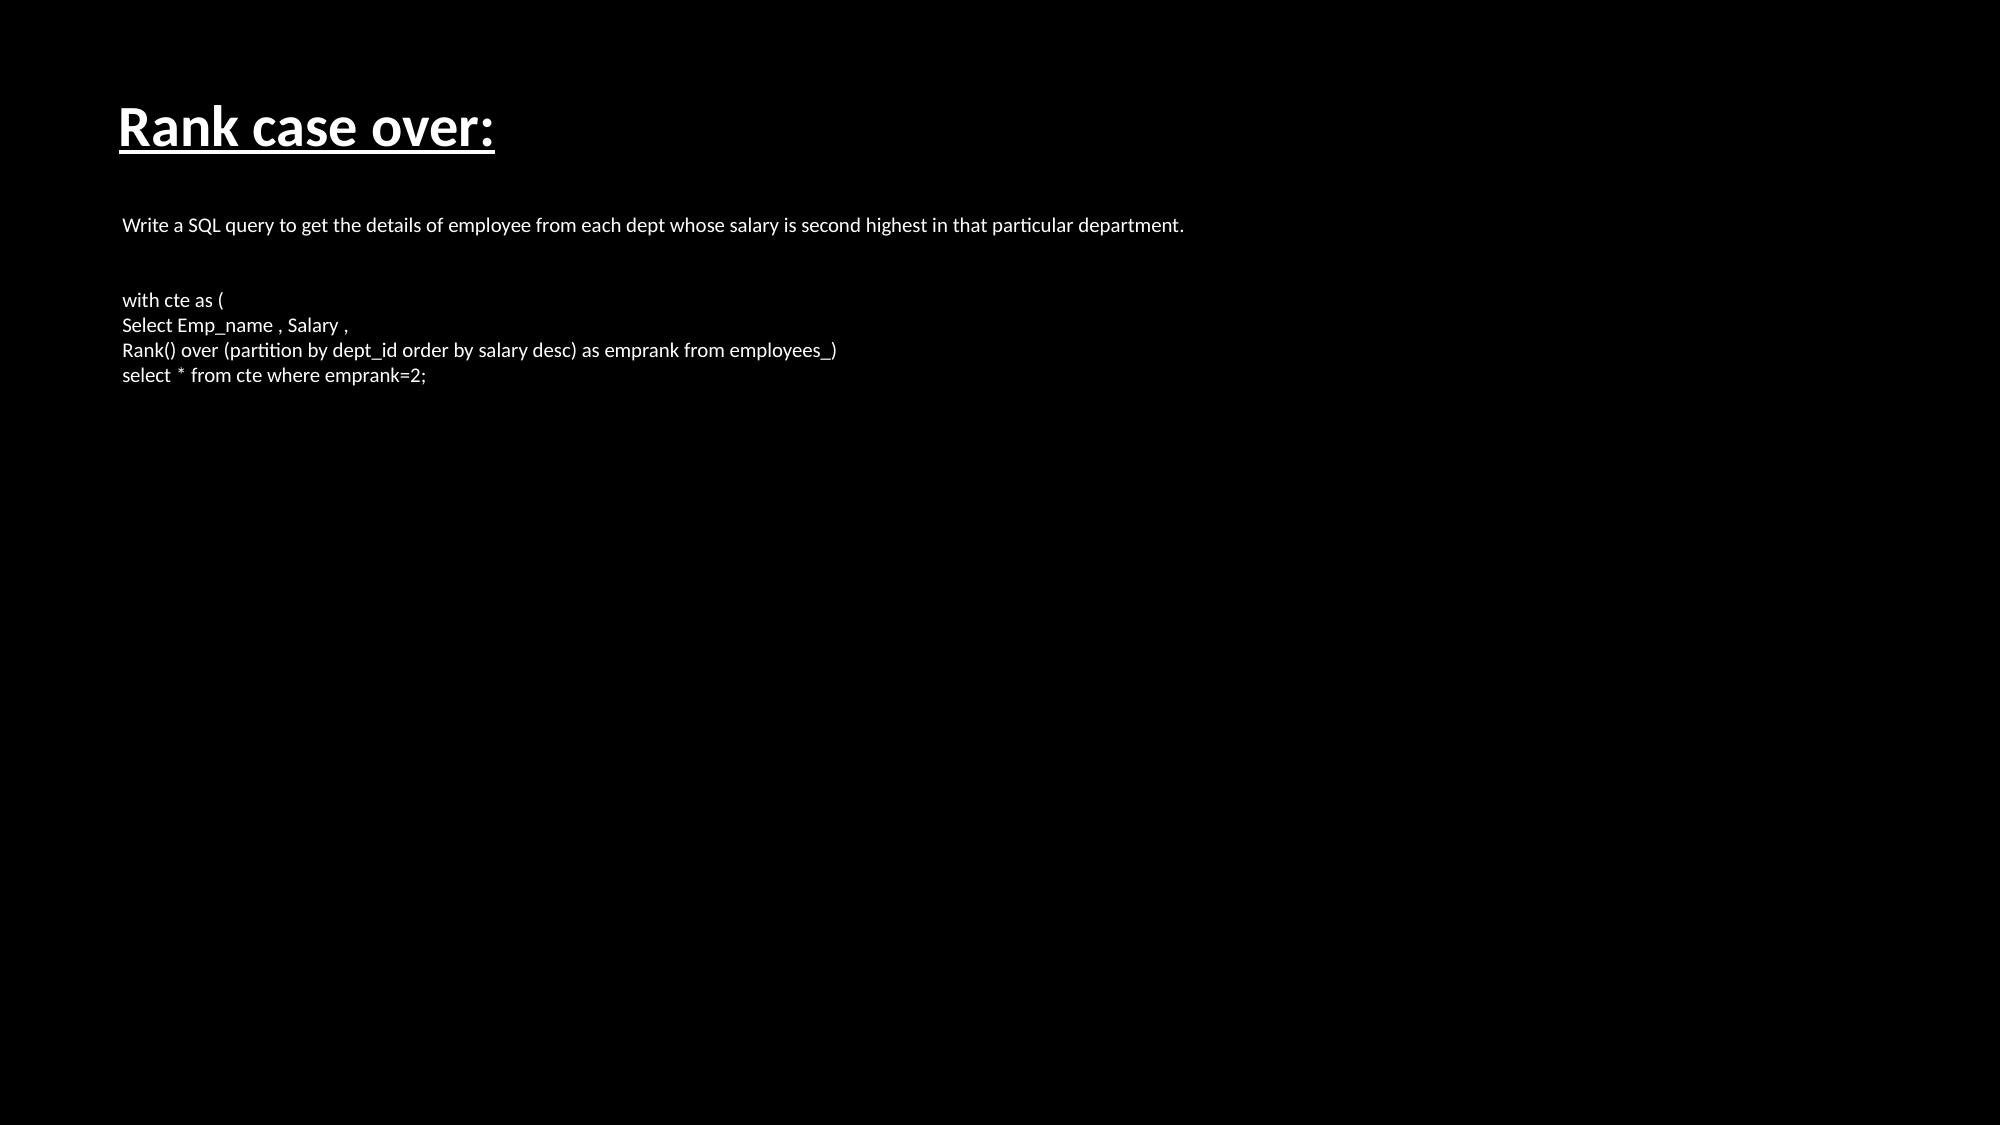

Rank case over:
Write a SQL query to get the details of employee from each dept whose salary is second highest in that particular department.

with cte as (
Select Emp_name , Salary ,
Rank() over (partition by dept_id order by salary desc) as emprank from employees_)
select * from cte where emprank=2;